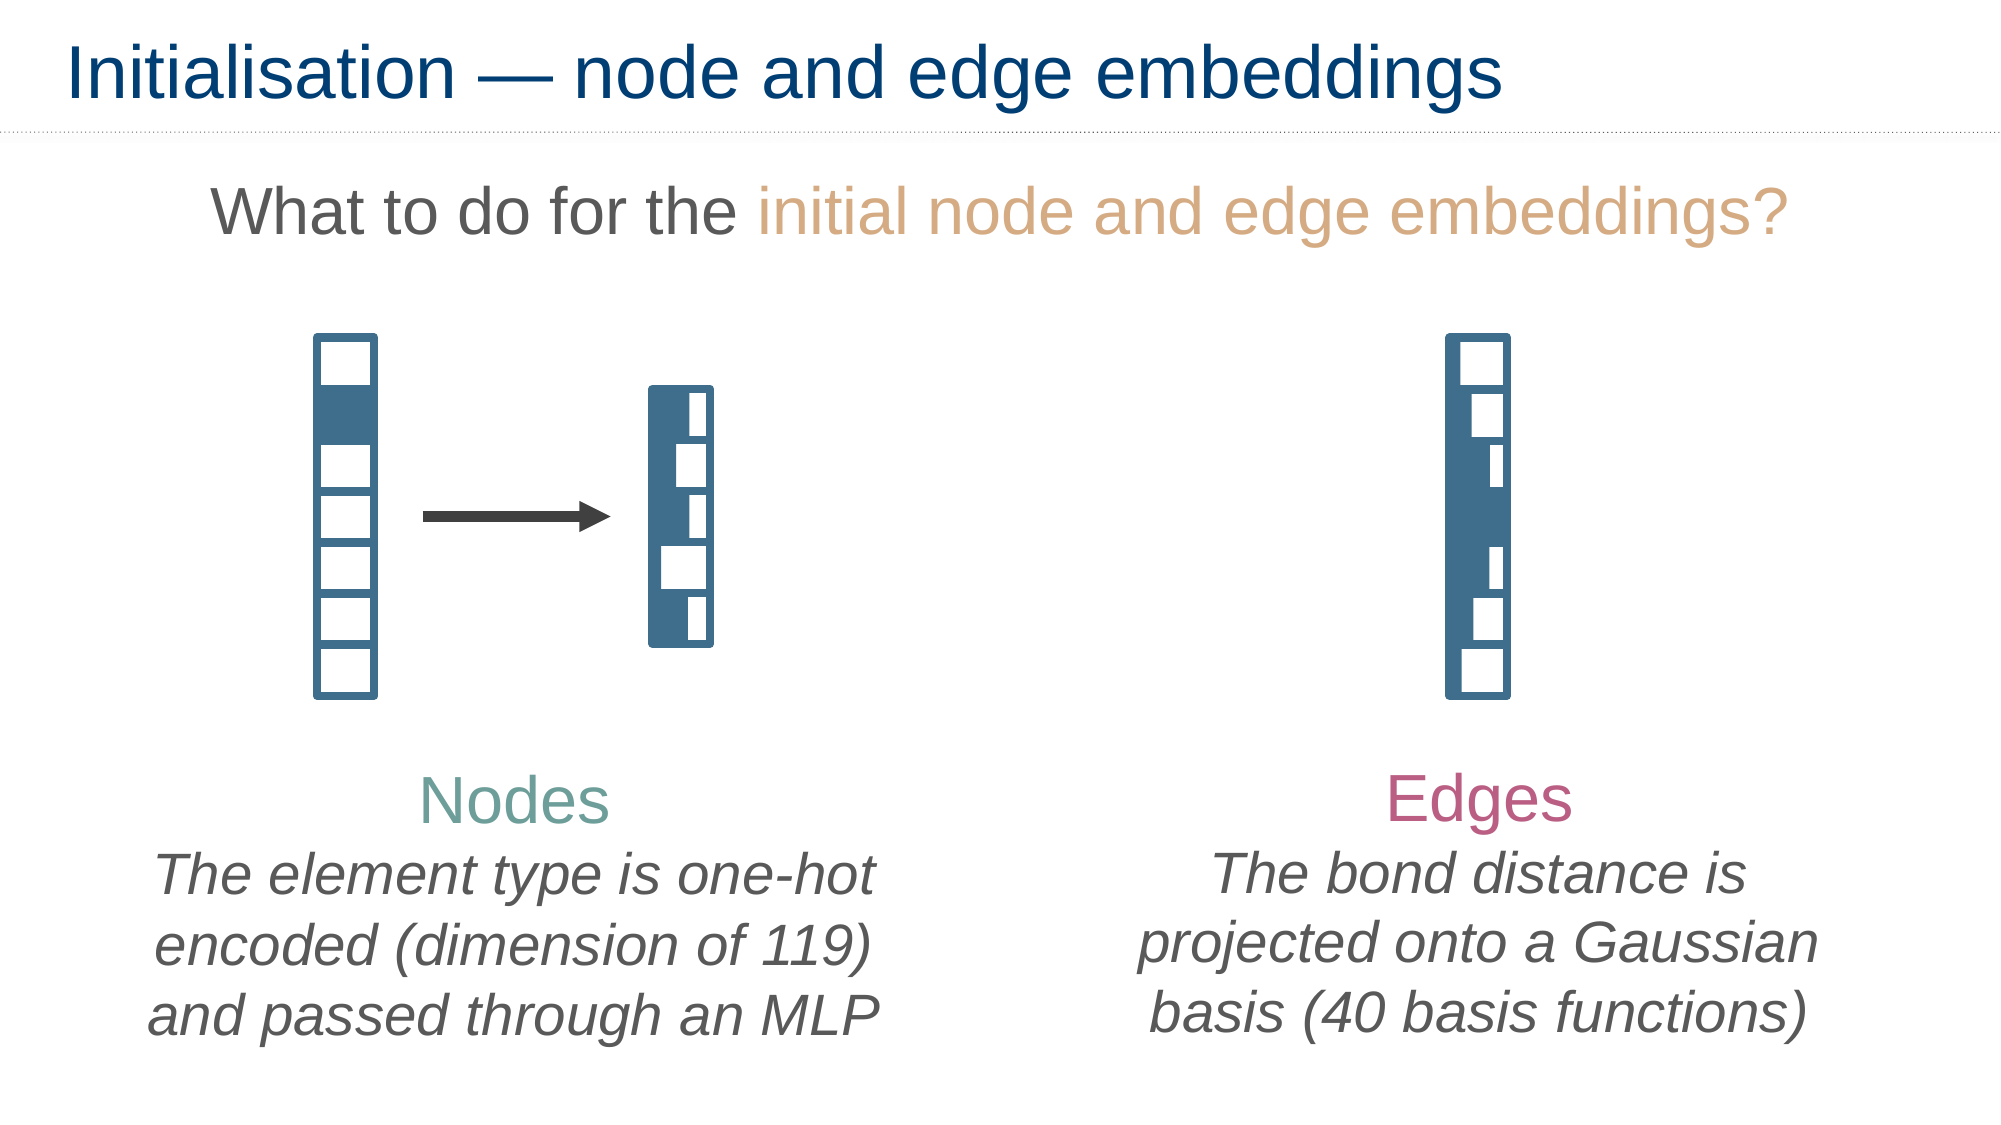

Initialisation — node and edge embeddings
What to do for the initial node and edge embeddings?

Edges
The bond distance is projected onto a Gaussian basis (40 basis functions)
Nodes
The element type is one-hot encoded (dimension of 119) and passed through an MLP